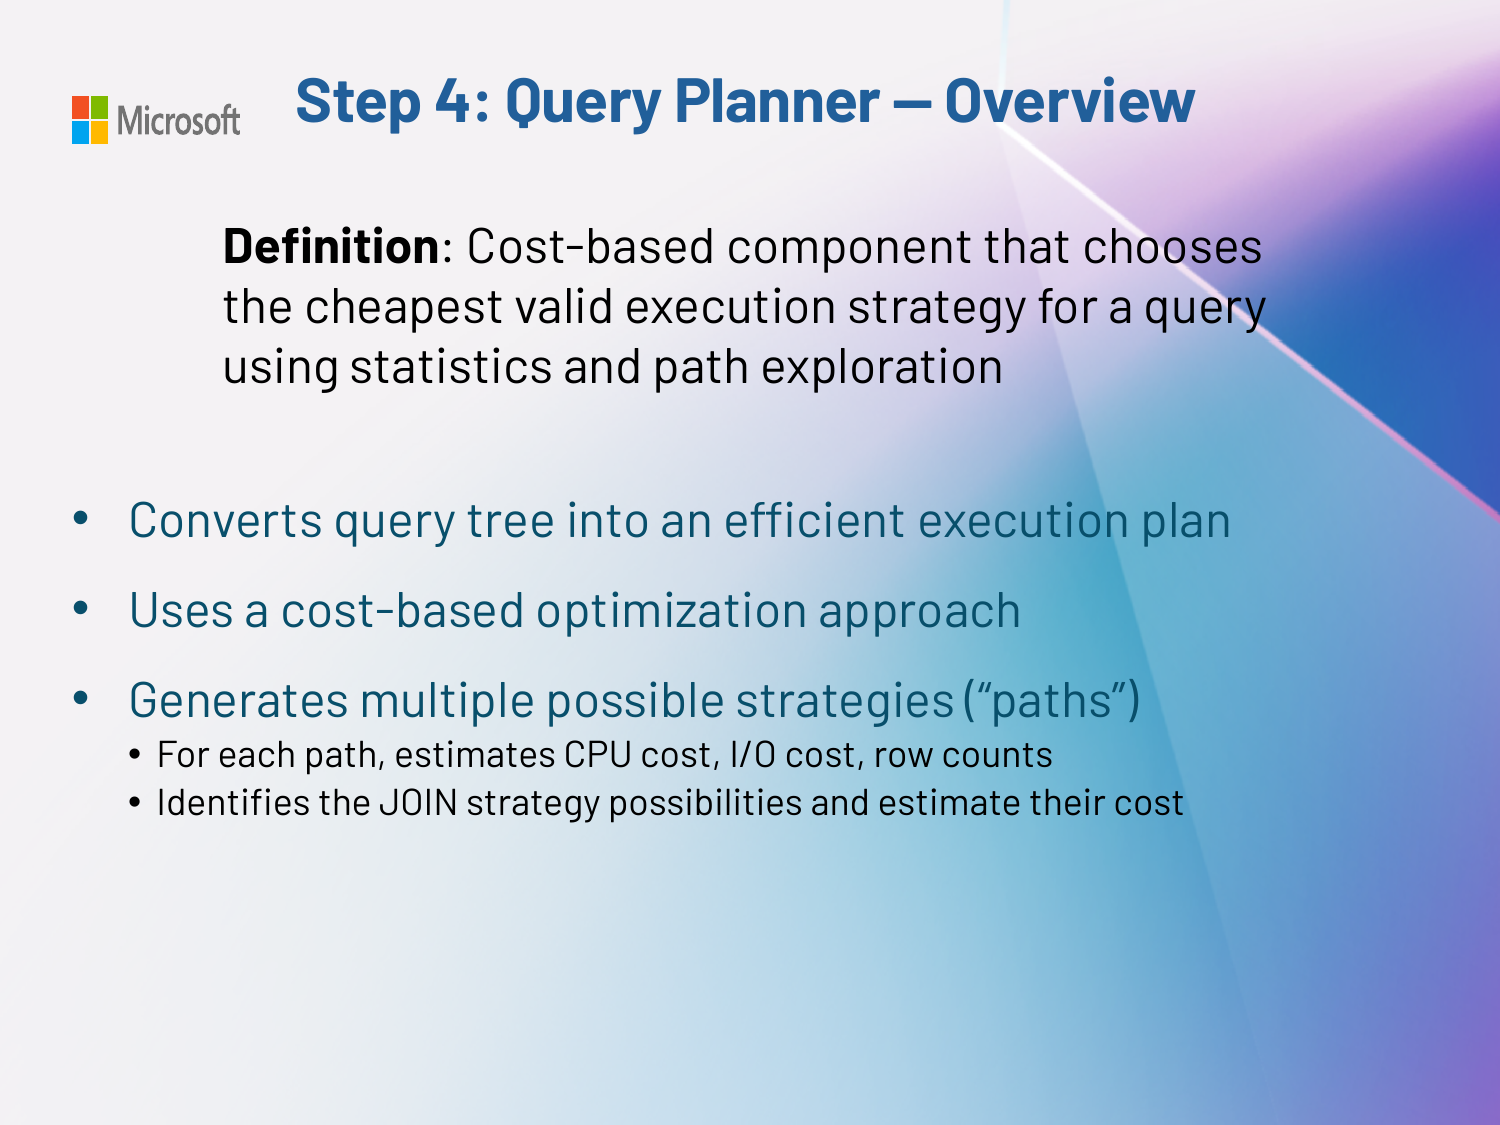

# Step 4: Query Planner — Overview
Definition: Cost-based component that chooses the cheapest valid execution strategy for a query using statistics and path exploration
Converts query tree into an efficient execution plan
Uses a cost‑based optimization approach
Generates multiple possible strategies (“paths”)
For each path, estimates CPU cost, I/O cost, row counts
Identifies the JOIN strategy possibilities and estimate their cost